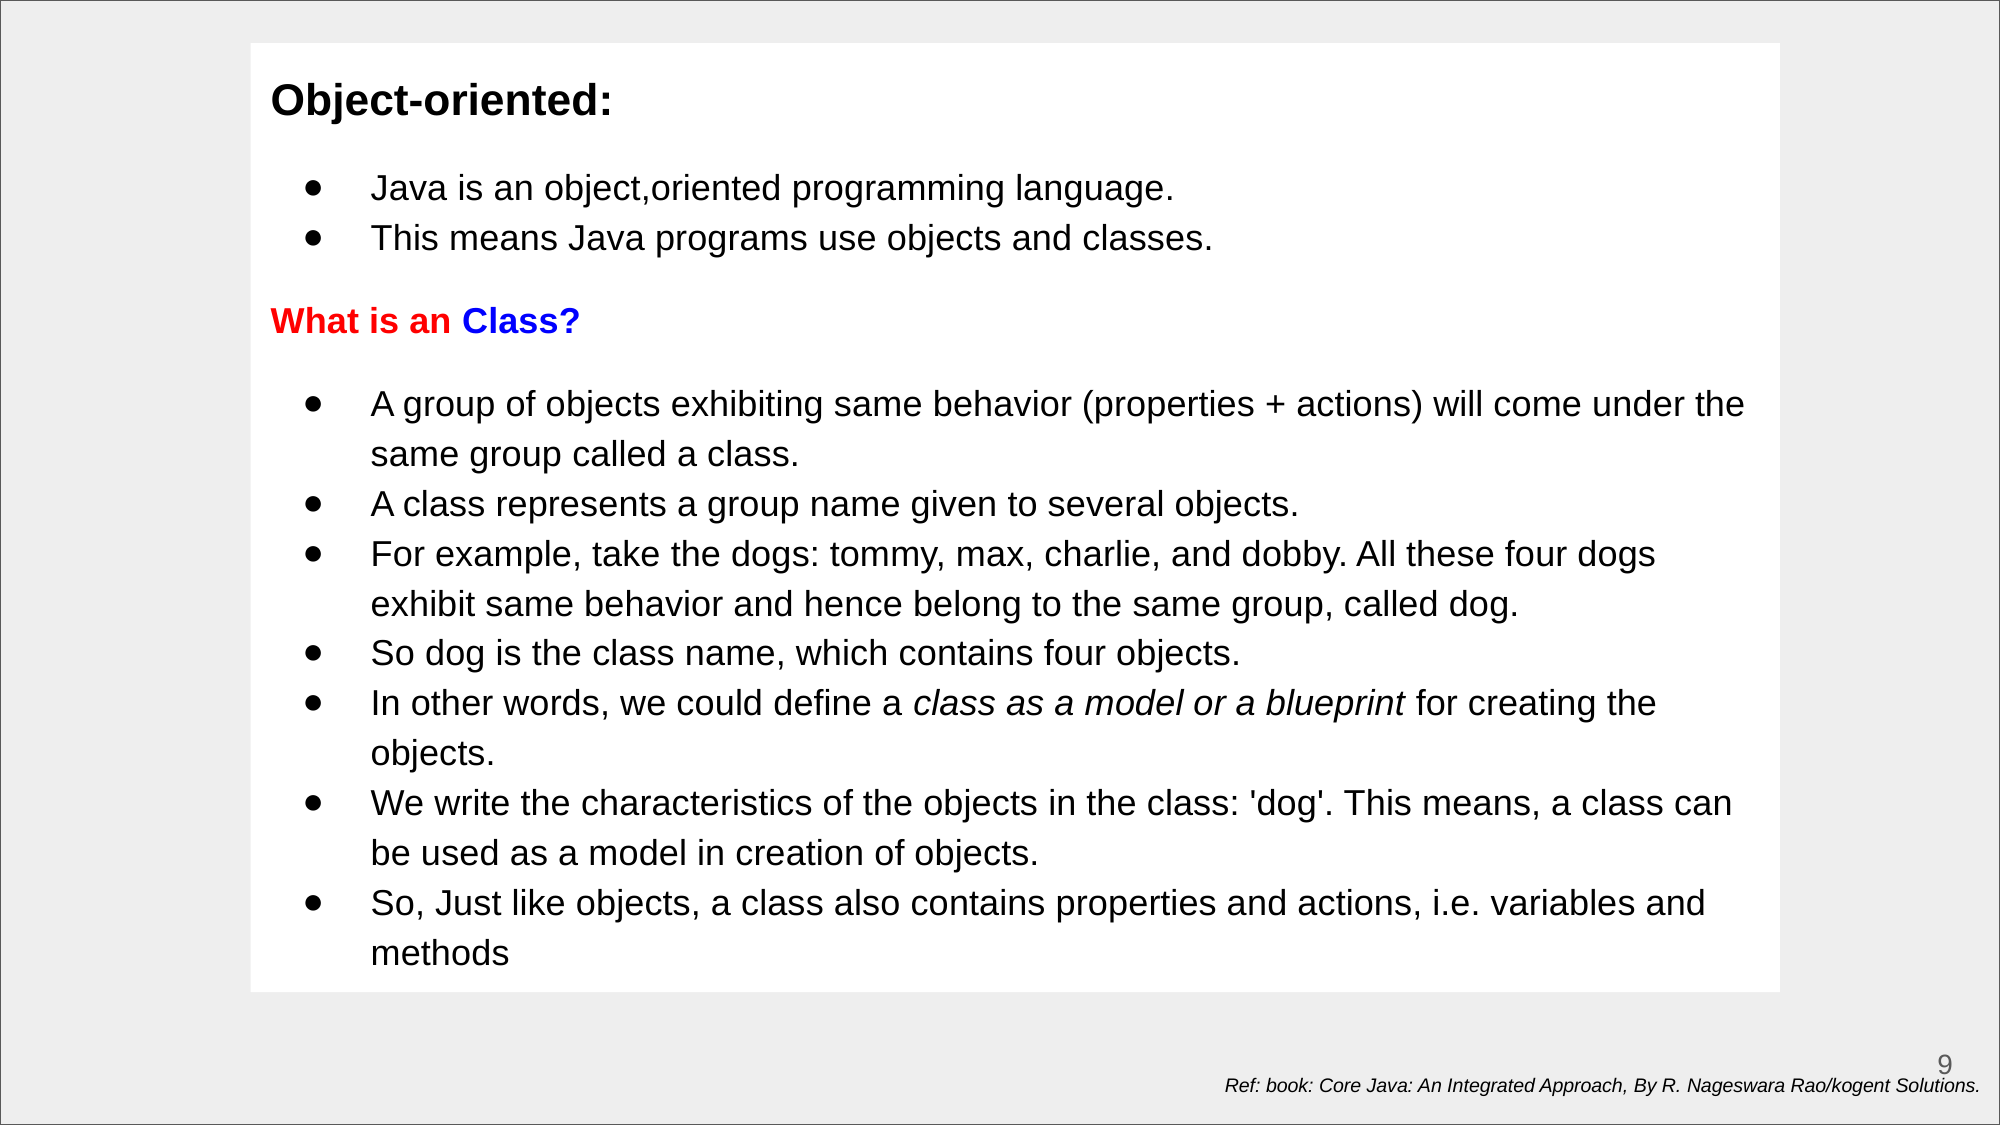

Object-oriented:
Java is an object,oriented programming language.
This means Java programs use objects and classes.
What is an Class?
A group of objects exhibiting same behavior (properties + actions) will come under the same group called a class.
A class represents a group name given to several objects.
For example, take the dogs: tommy, max, charlie, and dobby. All these four dogs exhibit same behavior and hence belong to the same group, called dog.
So dog is the class name, which contains four objects.
In other words, we could define a class as a model or a blueprint for creating the objects.
We write the characteristics of the objects in the class: 'dog'. This means, a class can be used as a model in creation of objects.
So, Just like objects, a class also contains properties and actions, i.e. variables and methods
9
Ref: book: Core Java: An Integrated Approach, By R. Nageswara Rao/kogent Solutions.